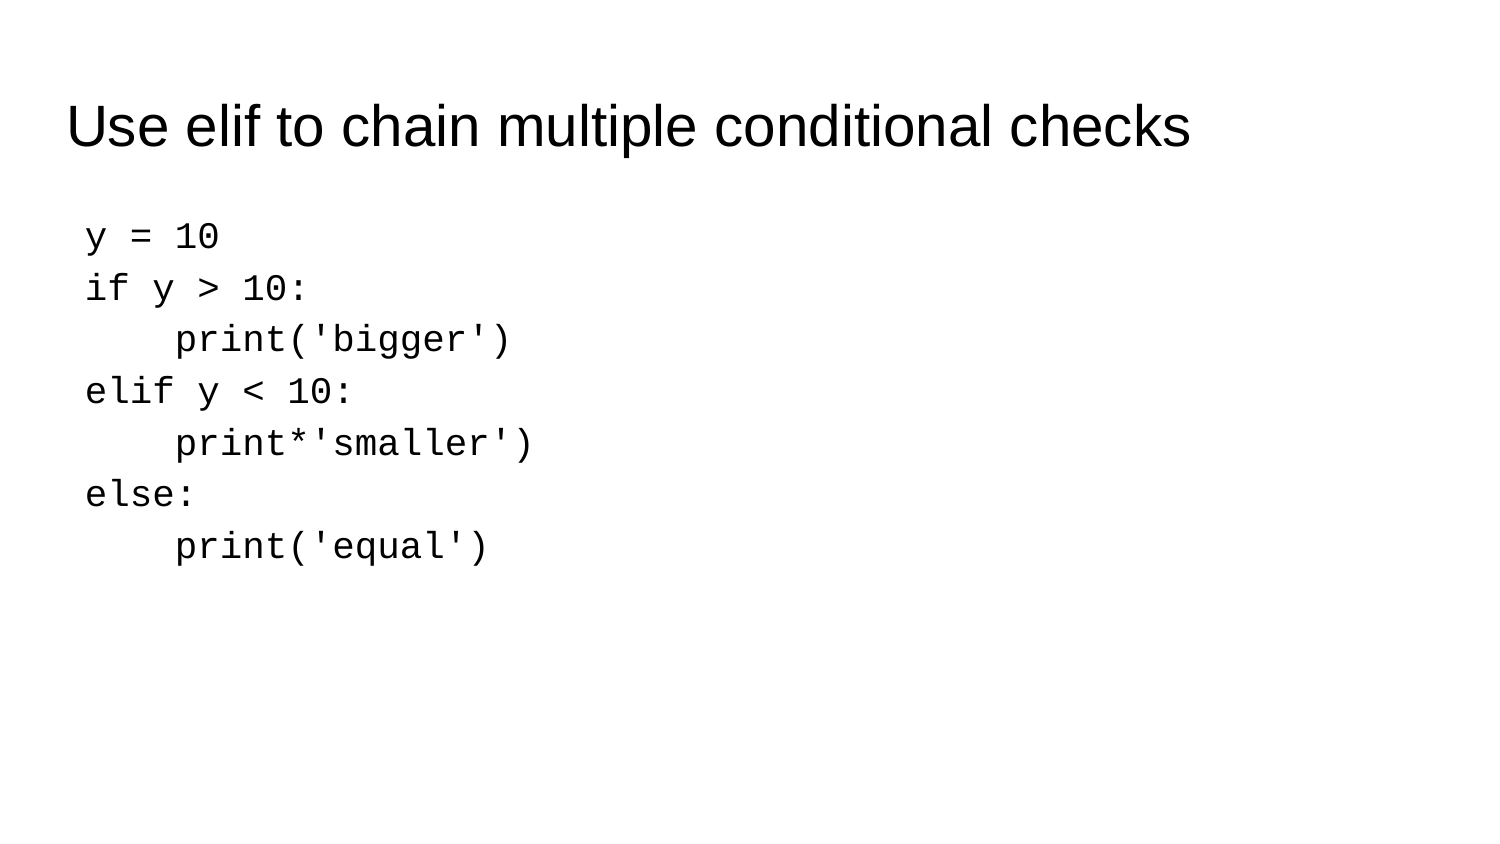

# Use elif to chain multiple conditional checks
y = 10
if y > 10:
    print('bigger')
elif y < 10:
    print*'smaller')
else:
    print('equal')